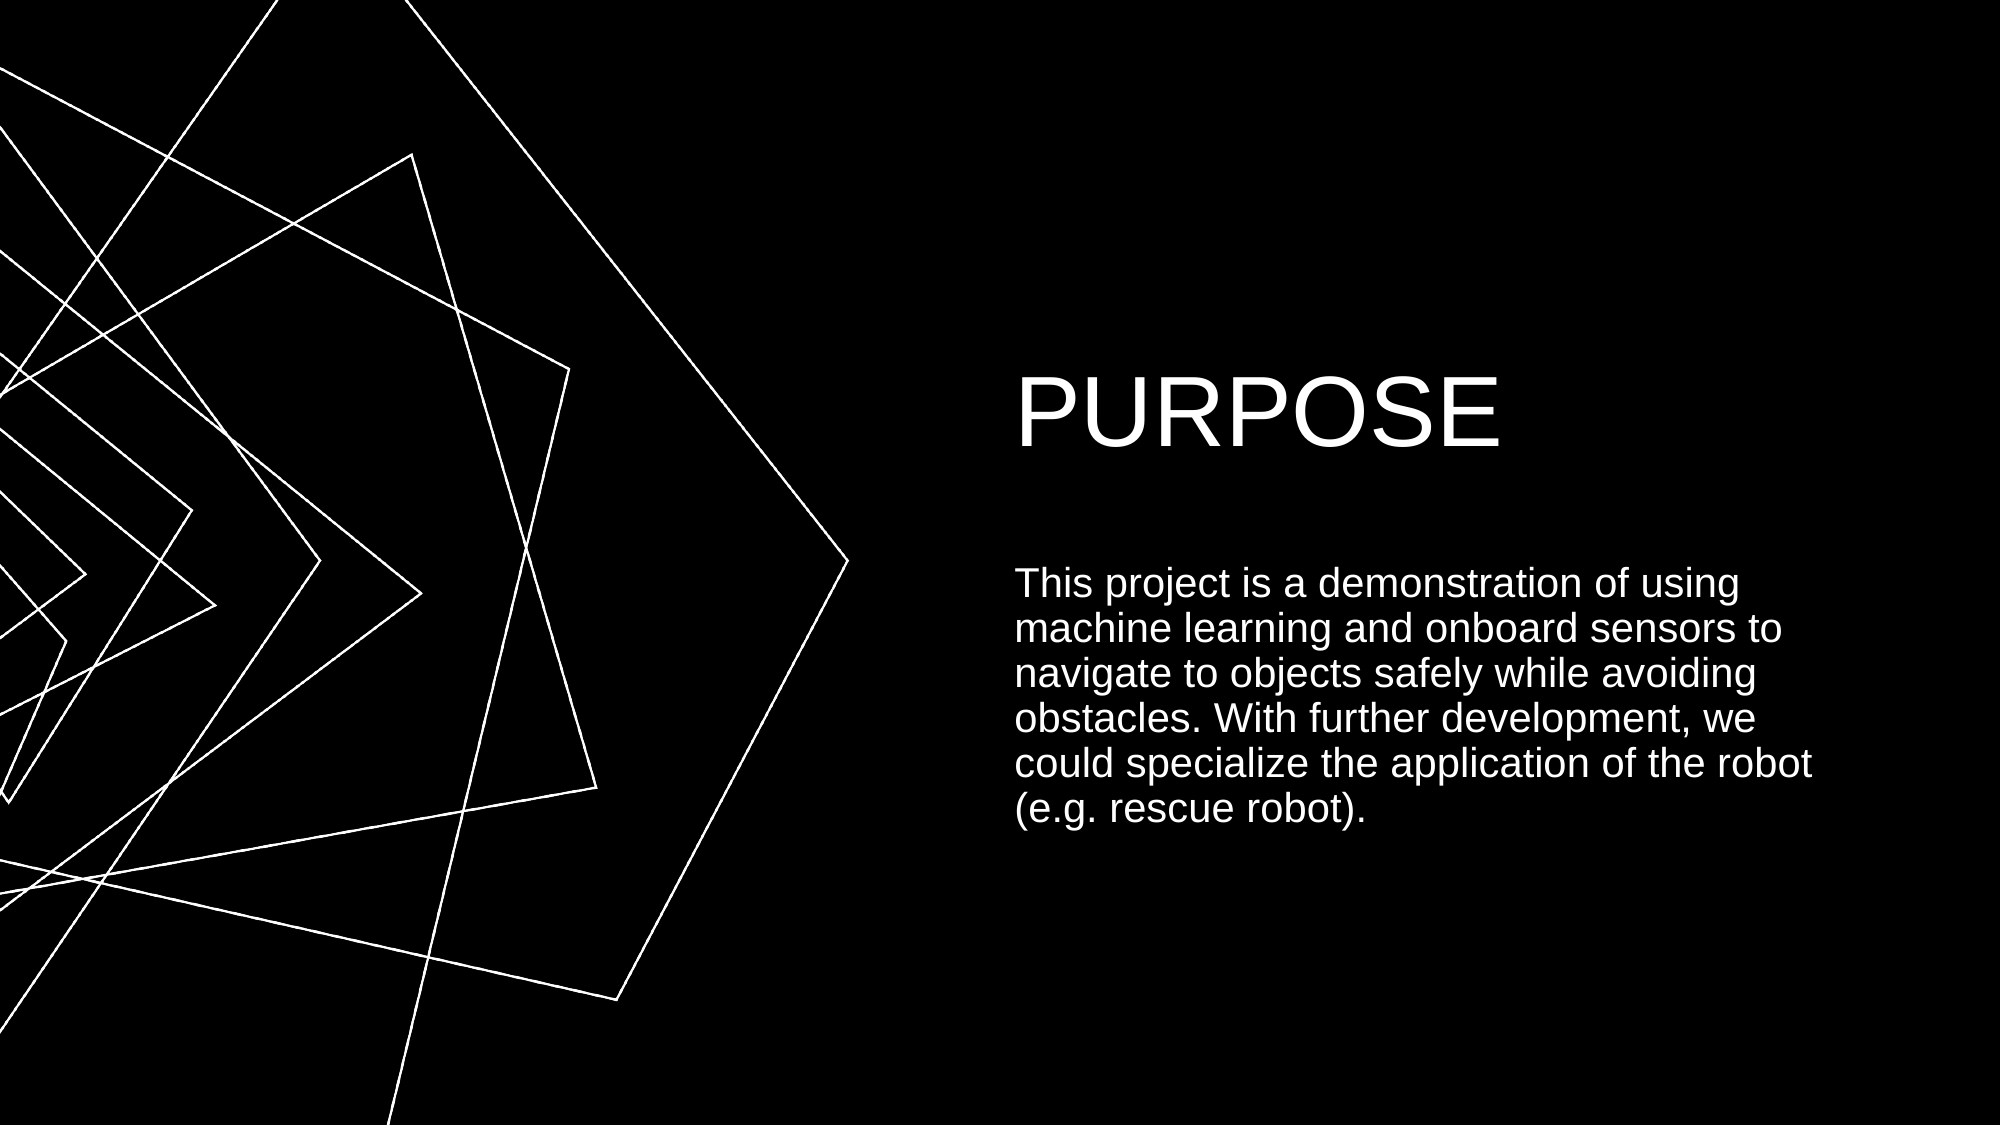

# Purpose
This project is a demonstration of using machine learning and onboard sensors to navigate to objects safely while avoiding obstacles. With further development, we could specialize the application of the robot (e.g. rescue robot).